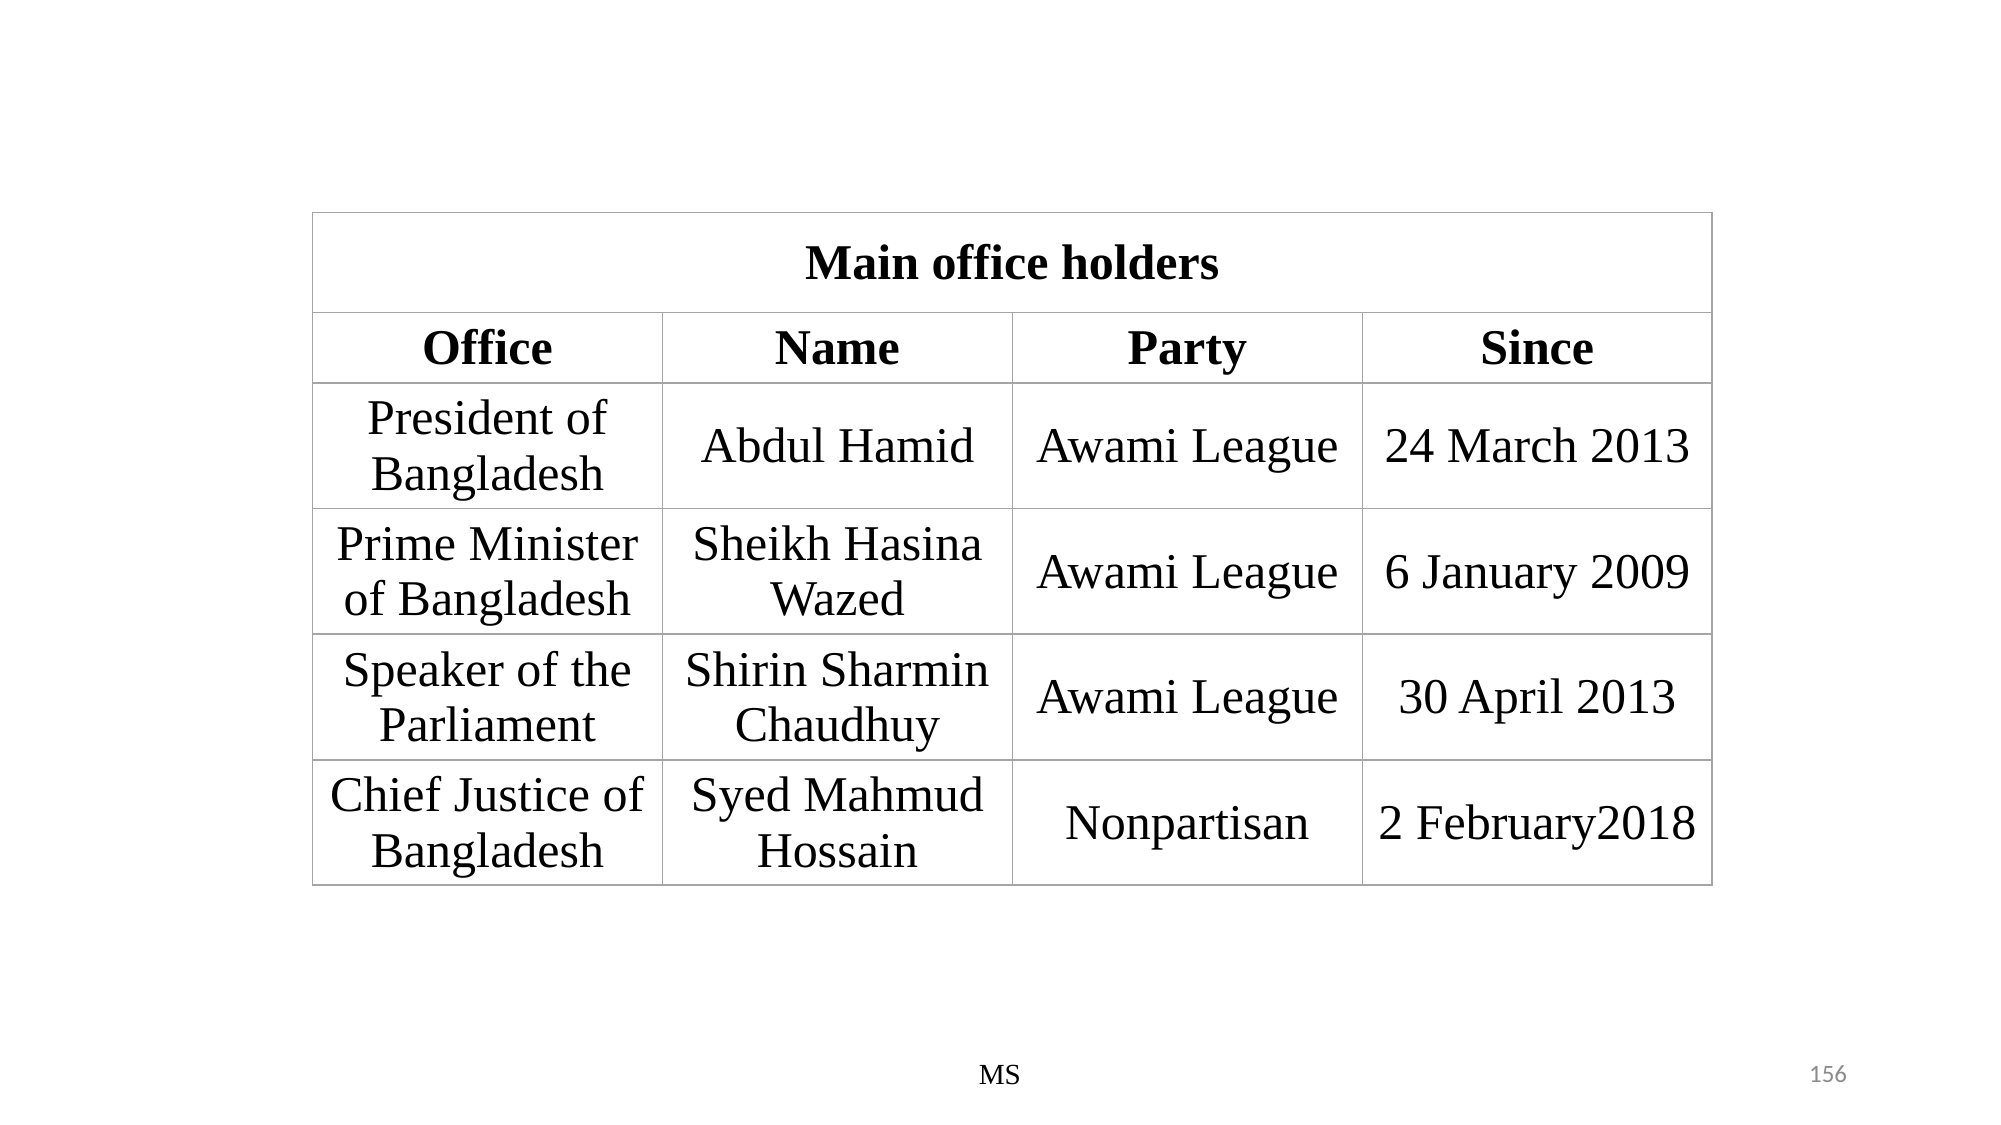

| Main office holders |  |  |  |
| --- | --- | --- | --- |
| Office | Name | Party | Since |
| President of Bangladesh | Abdul Hamid | Awami League | 24 March 2013 |
| Prime Minister of Bangladesh | Sheikh Hasina Wazed | Awami League | 6 January 2009 |
| Speaker of the Parliament | Shirin Sharmin Chaudhuy | Awami League | 30 April 2013 |
| Chief Justice of Bangladesh | Syed Mahmud Hossain | Nonpartisan | 2 February2018 |
MS
156